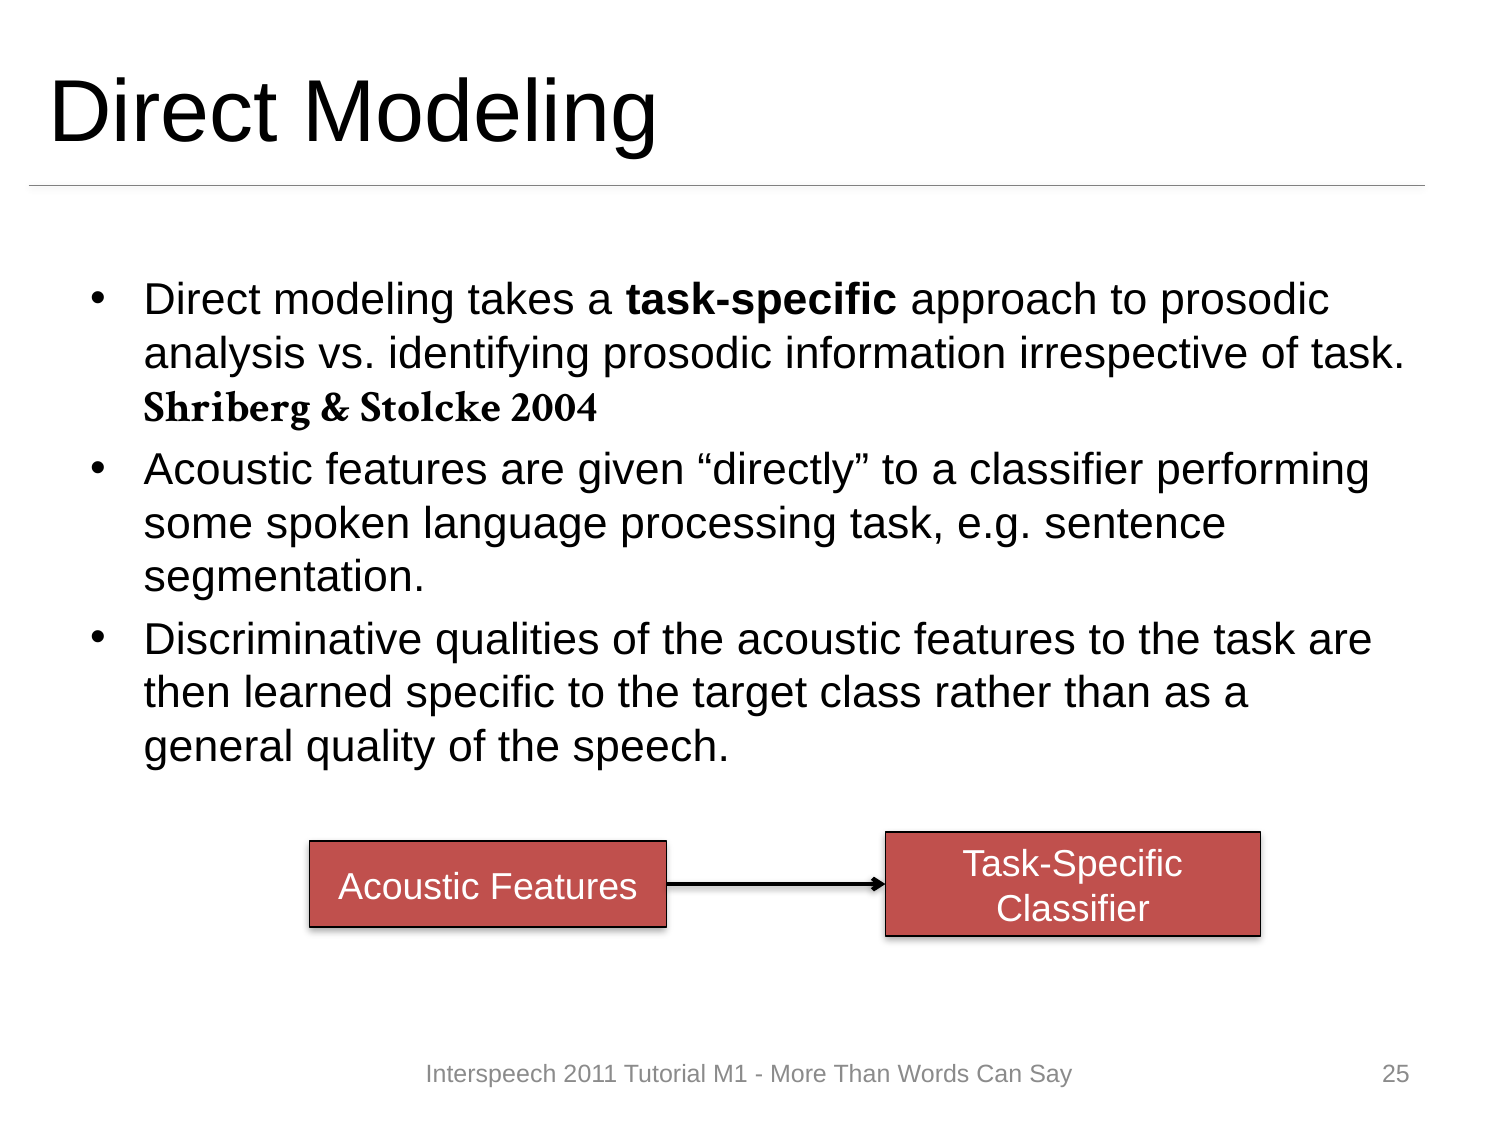

# Direct Modeling
Direct modeling takes a task-specific approach to prosodic analysis vs. identifying prosodic information irrespective of task.
Shriberg & Stolcke 2004
Acoustic features are given “directly” to a classifier performing some spoken language processing task, e.g. sentence segmentation.
Discriminative qualities of the acoustic features to the task are then learned specific to the target class rather than as a general quality of the speech.

Task-Specific Classifier
Acoustic Features
Interspeech 2011 Tutorial M1 - More Than Words Can Say
25